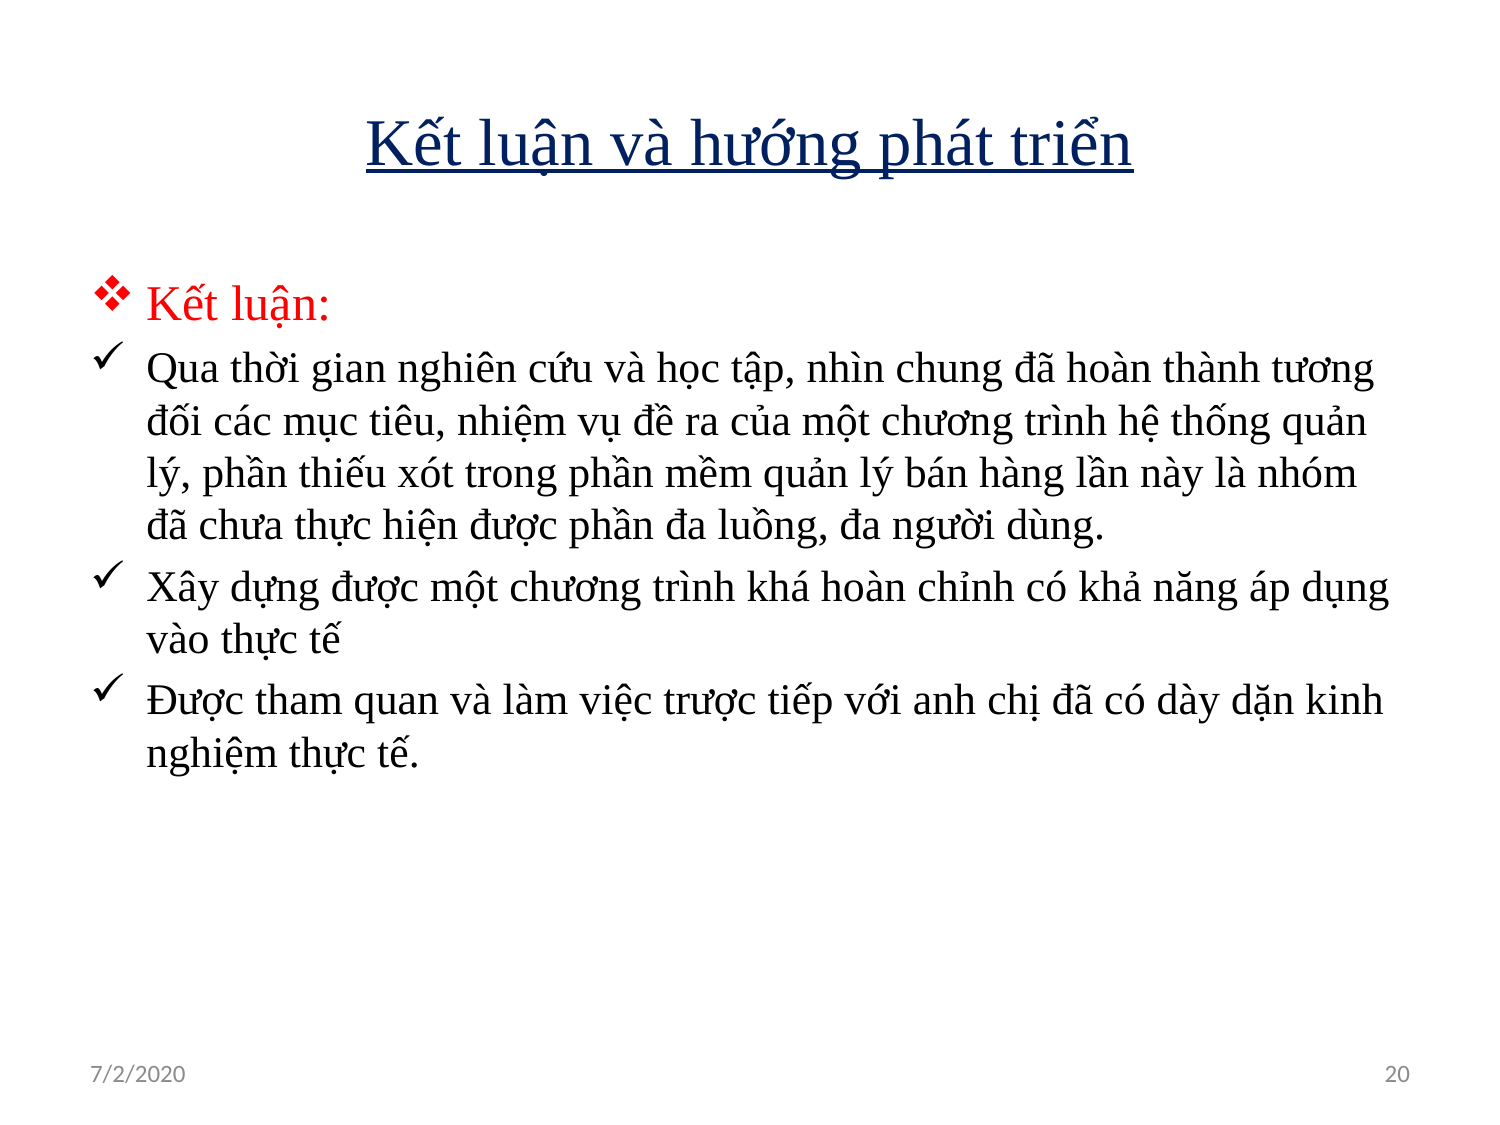

# Kết luận và hướng phát triển
Kết luận:
Qua thời gian nghiên cứu và học tập, nhìn chung đã hoàn thành tương đối các mục tiêu, nhiệm vụ đề ra của một chương trình hệ thống quản lý, phần thiếu xót trong phần mềm quản lý bán hàng lần này là nhóm đã chưa thực hiện được phần đa luồng, đa người dùng.
Xây dựng được một chương trình khá hoàn chỉnh có khả năng áp dụng vào thực tế
Được tham quan và làm việc trược tiếp với anh chị đã có dày dặn kinh nghiệm thực tế.

7/2/2020
20